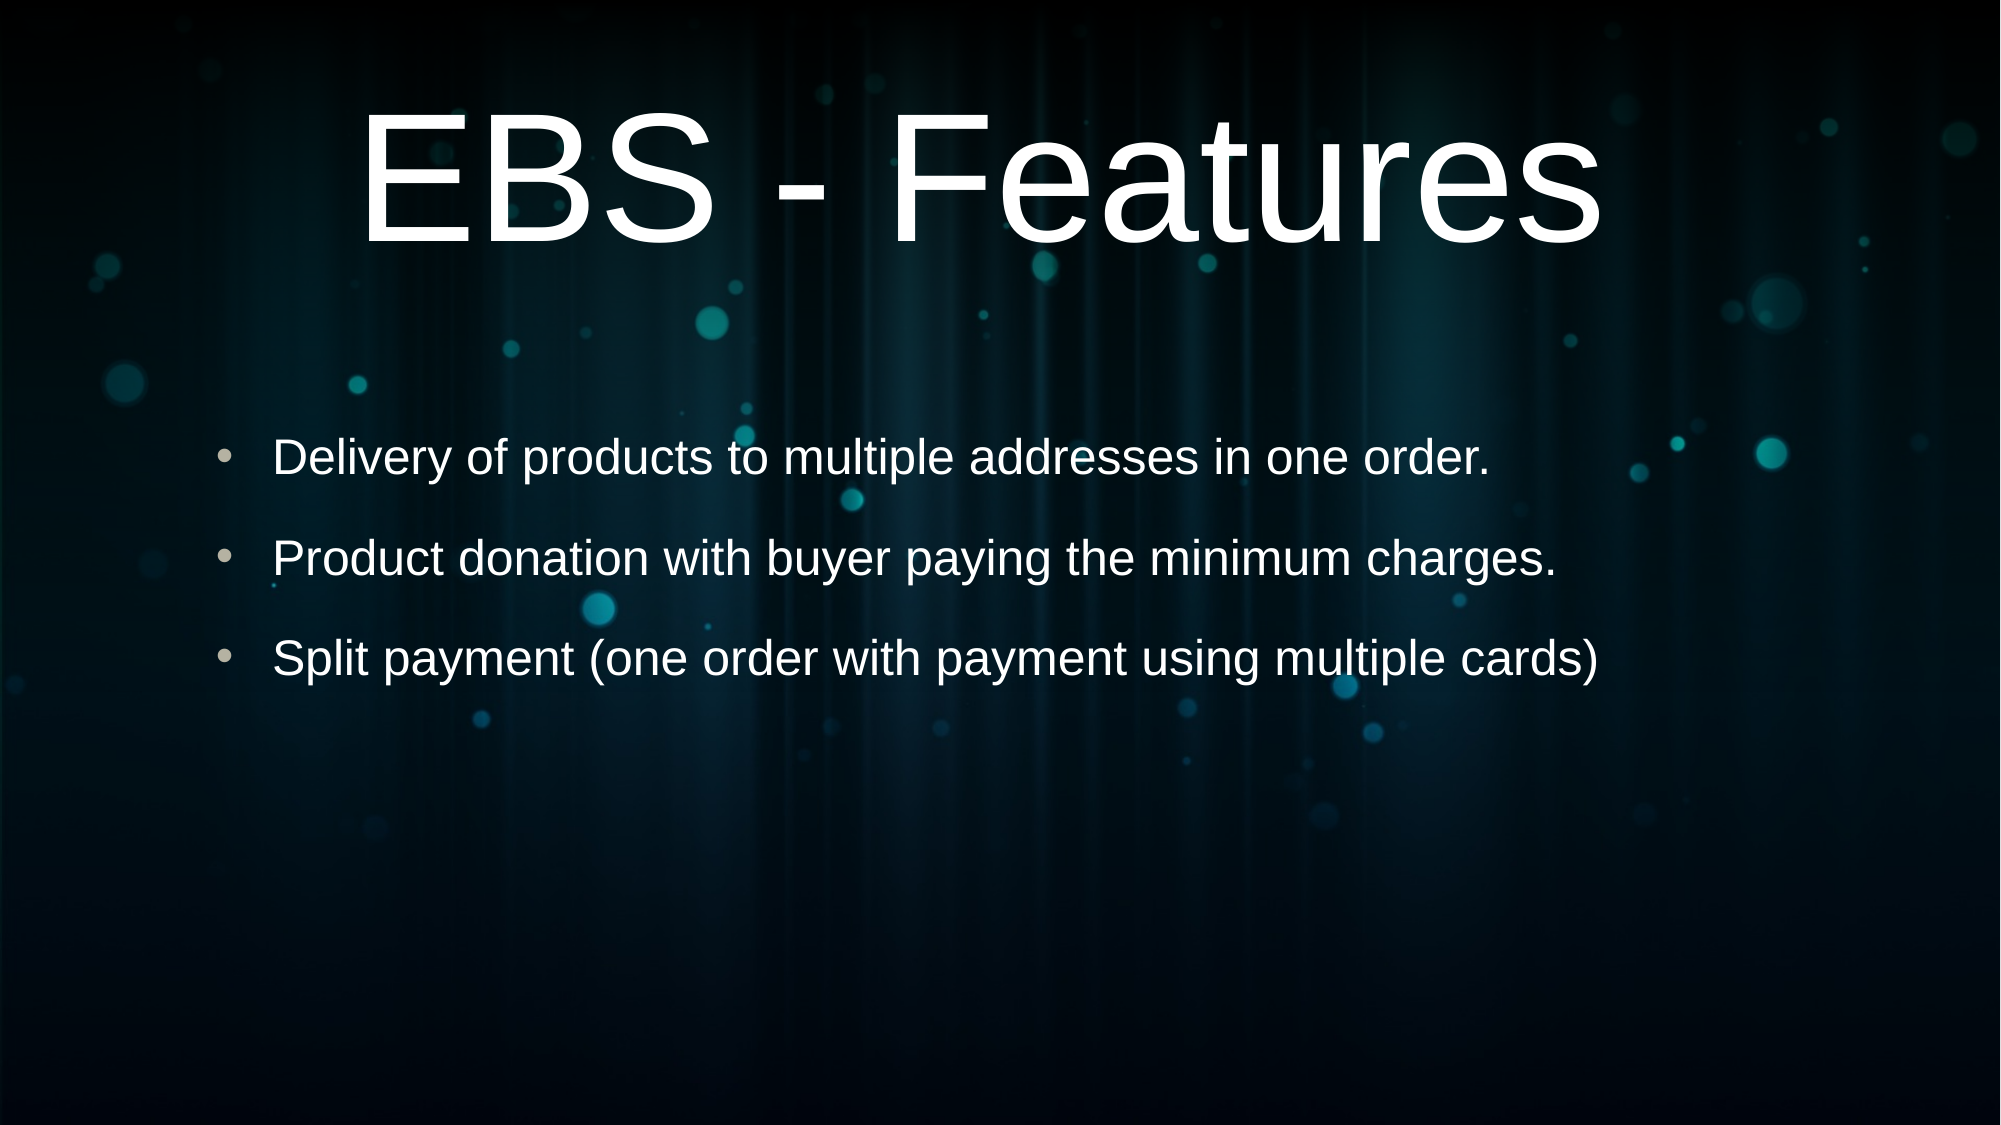

# EBS - Features

Delivery of products to multiple addresses in one order.
Product donation with buyer paying the minimum charges.
Split payment (one order with payment using multiple cards)